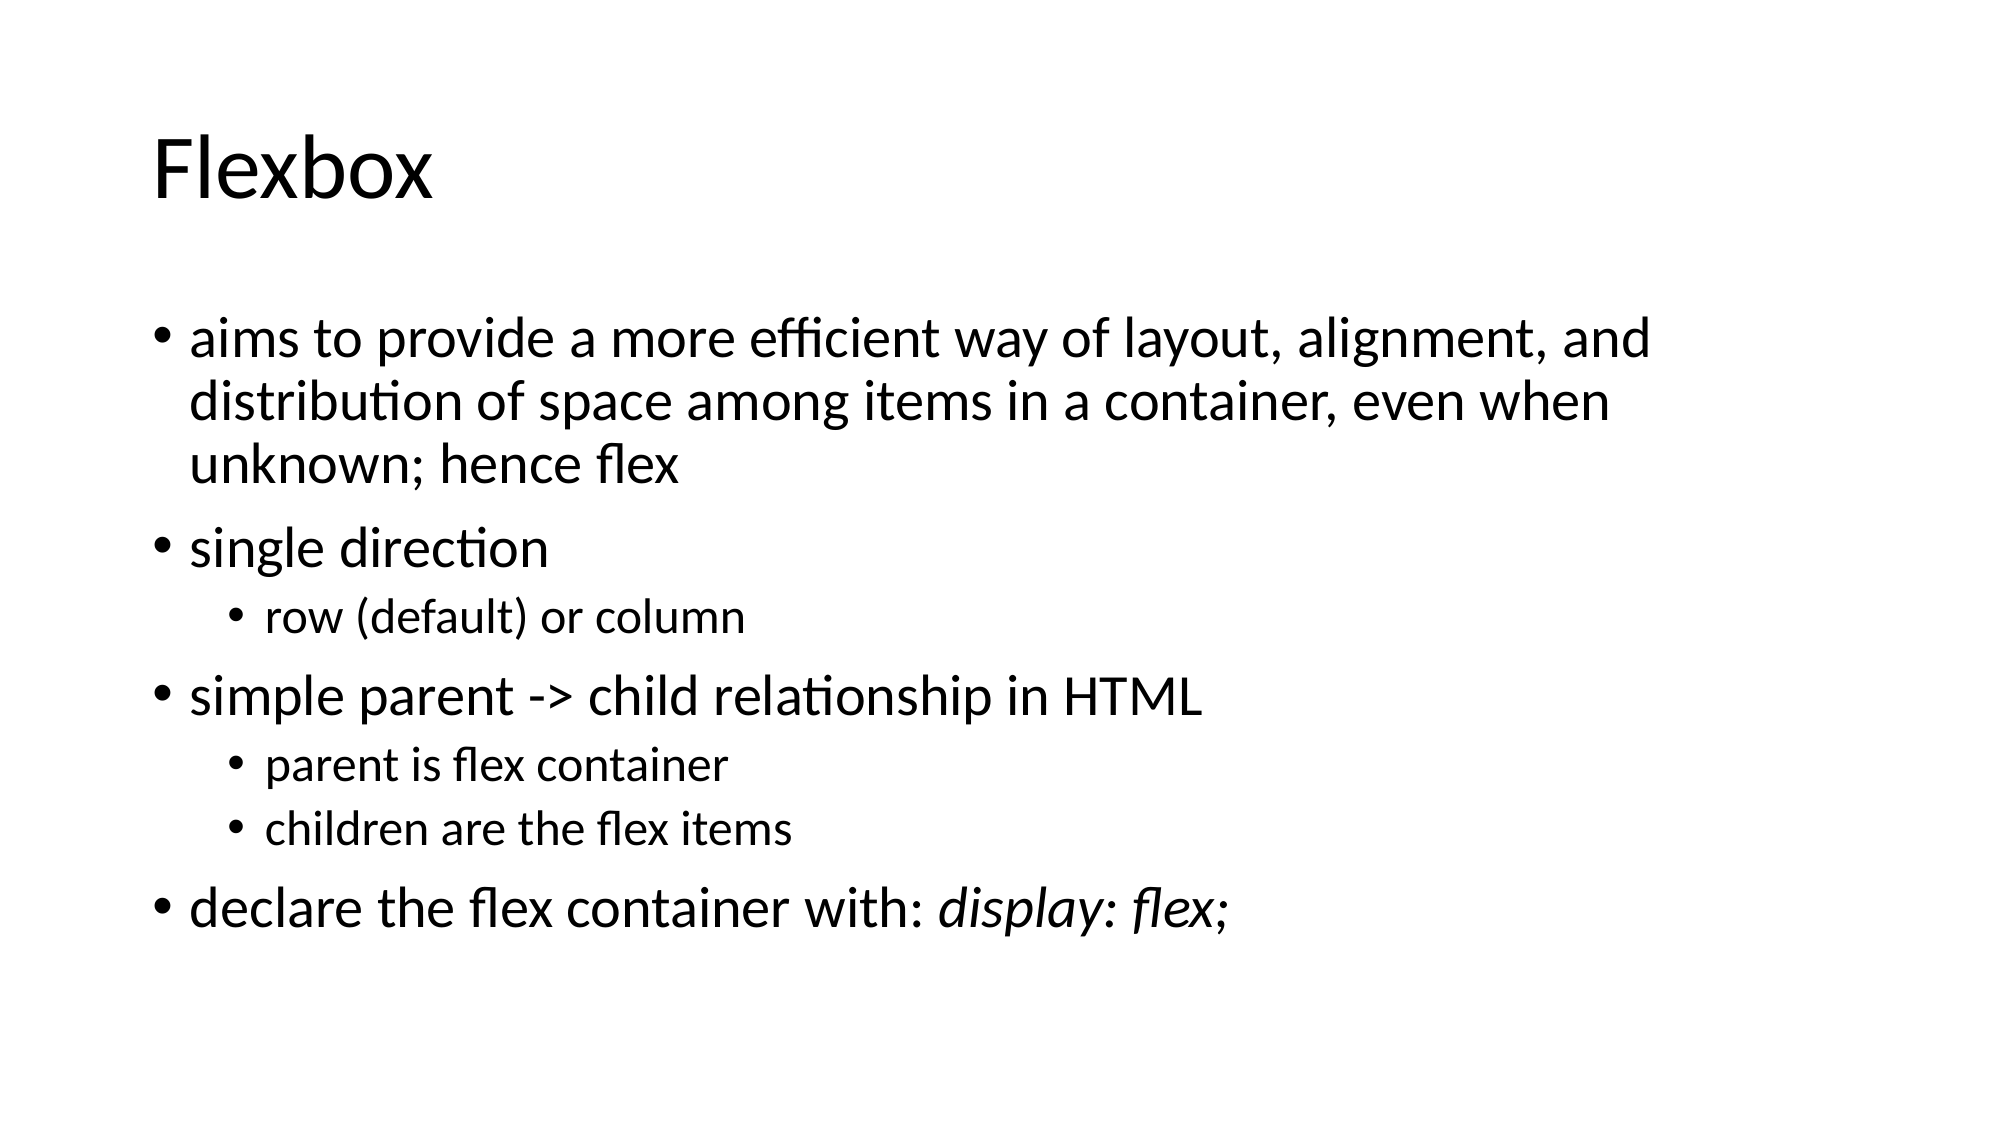

# Flexbox
aims to provide a more efficient way of layout, alignment, and distribution of space among items in a container, even when unknown; hence flex
single direction
row (default) or column
simple parent -> child relationship in HTML
parent is flex container
children are the flex items
declare the flex container with: display: flex;